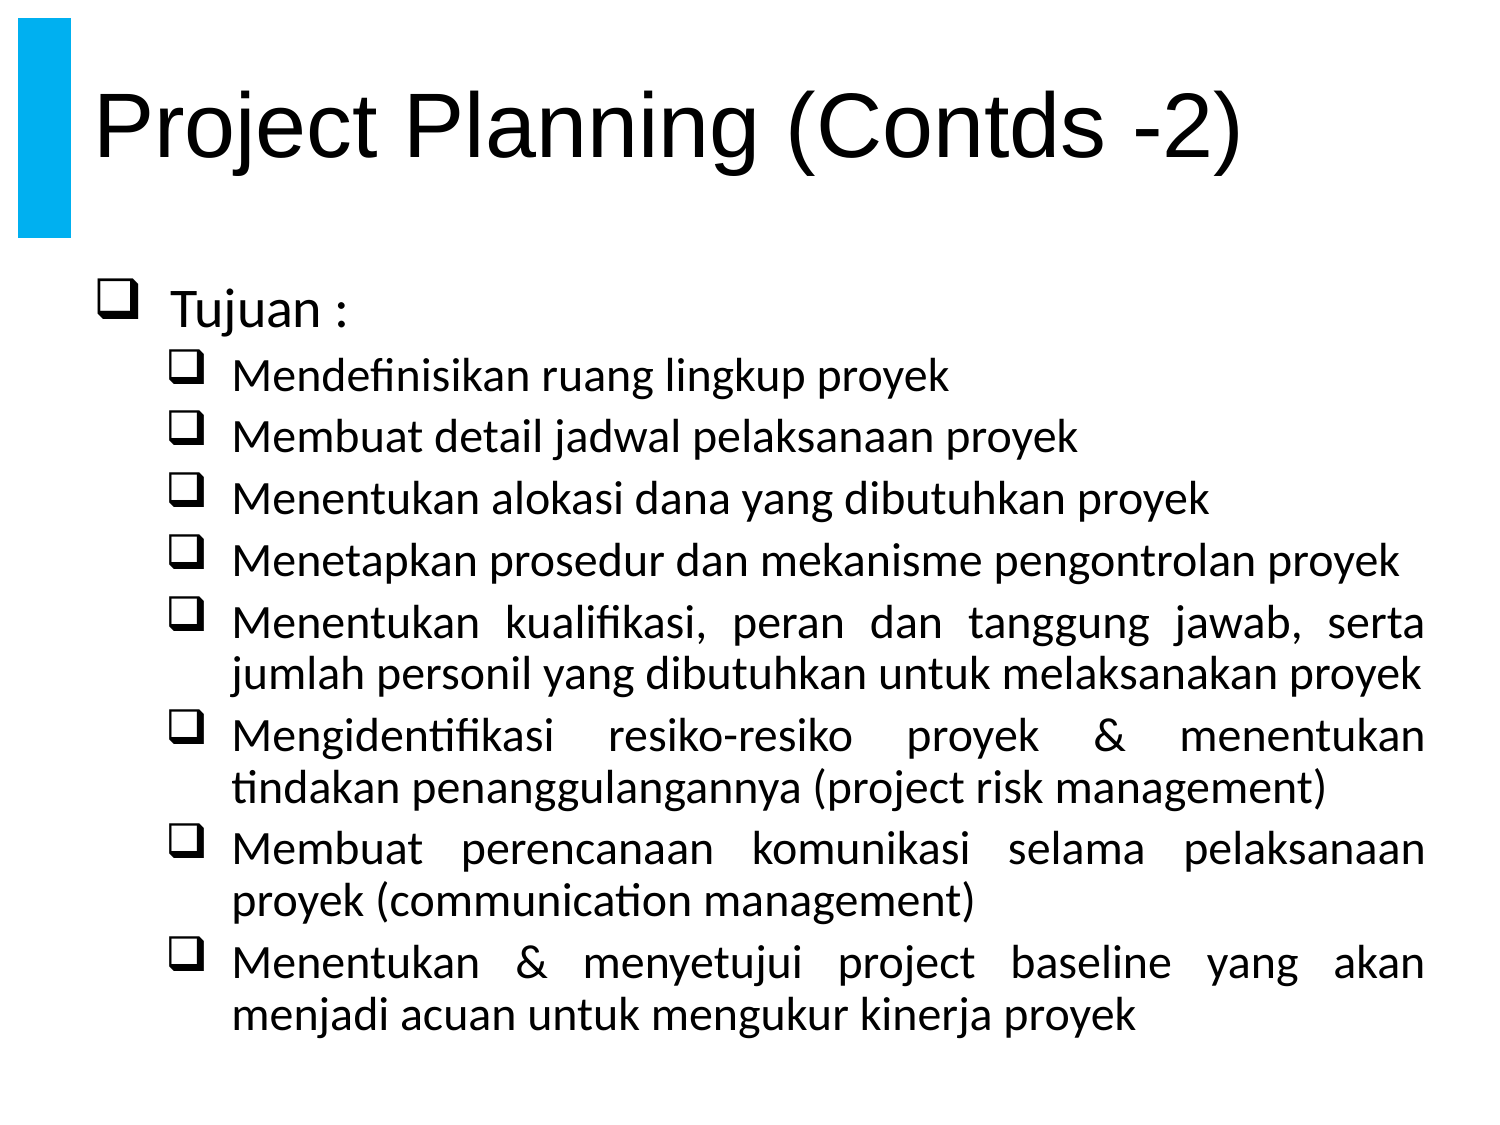

# Project Planning (Contds -2)
Tujuan :
Mendefinisikan ruang lingkup proyek
Membuat detail jadwal pelaksanaan proyek
Menentukan alokasi dana yang dibutuhkan proyek
Menetapkan prosedur dan mekanisme pengontrolan proyek
Menentukan kualifikasi, peran dan tanggung jawab, serta jumlah personil yang dibutuhkan untuk melaksanakan proyek
Mengidentifikasi resiko-resiko proyek & menentukan tindakan penanggulangannya (project risk management)
Membuat perencanaan komunikasi selama pelaksanaan proyek (communication management)
Menentukan & menyetujui project baseline yang akan menjadi acuan untuk mengukur kinerja proyek